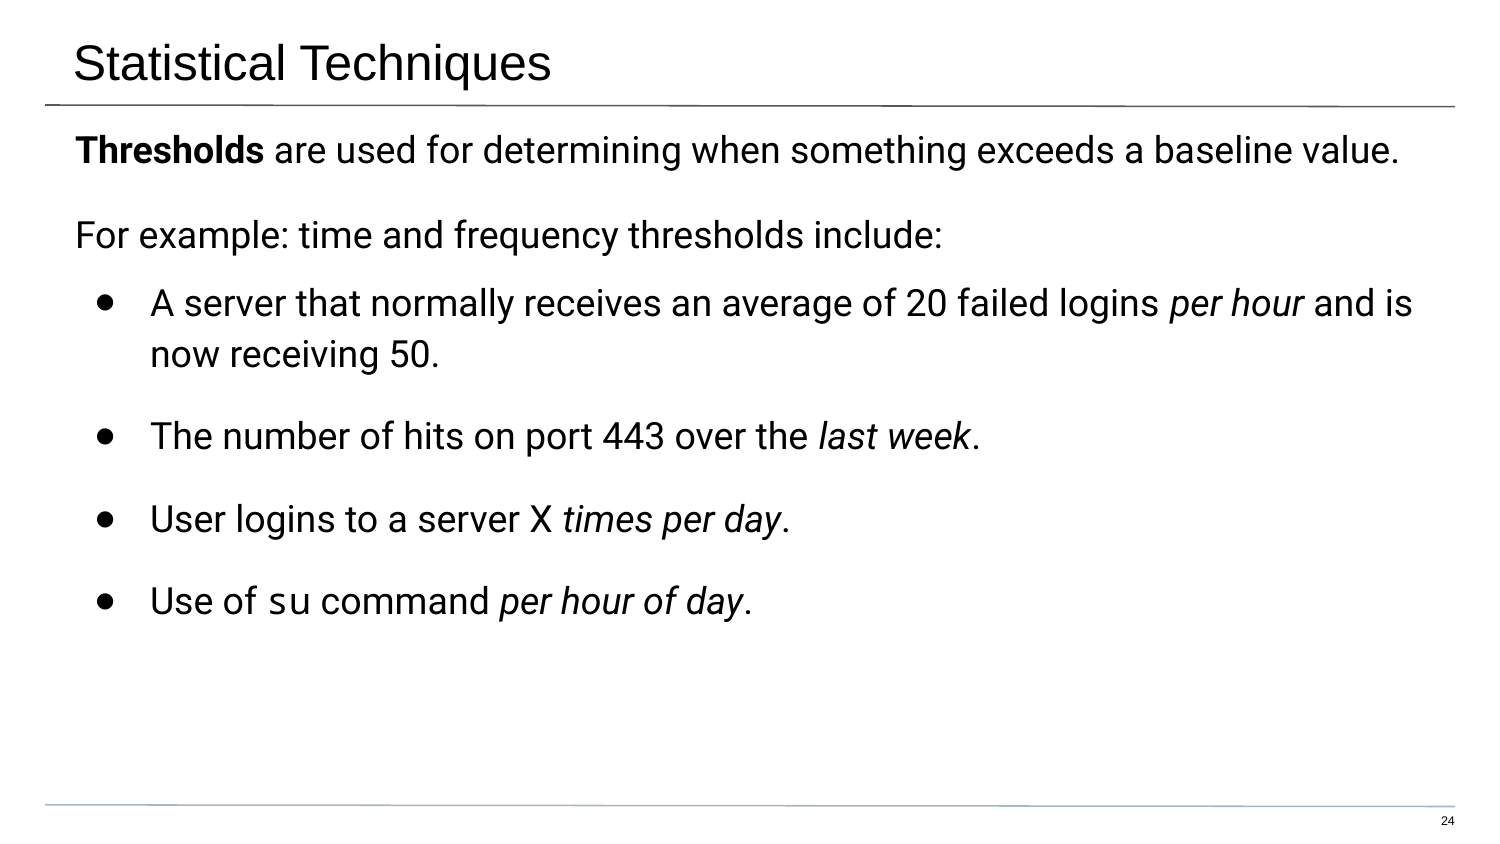

# Statistical Techniques
Thresholds are used for determining when something exceeds a baseline value.

For example: time and frequency thresholds include:
A server that normally receives an average of 20 failed logins per hour and is now receiving 50.
The number of hits on port 443 over the last week.
User logins to a server X times per day.
Use of su command per hour of day.

24